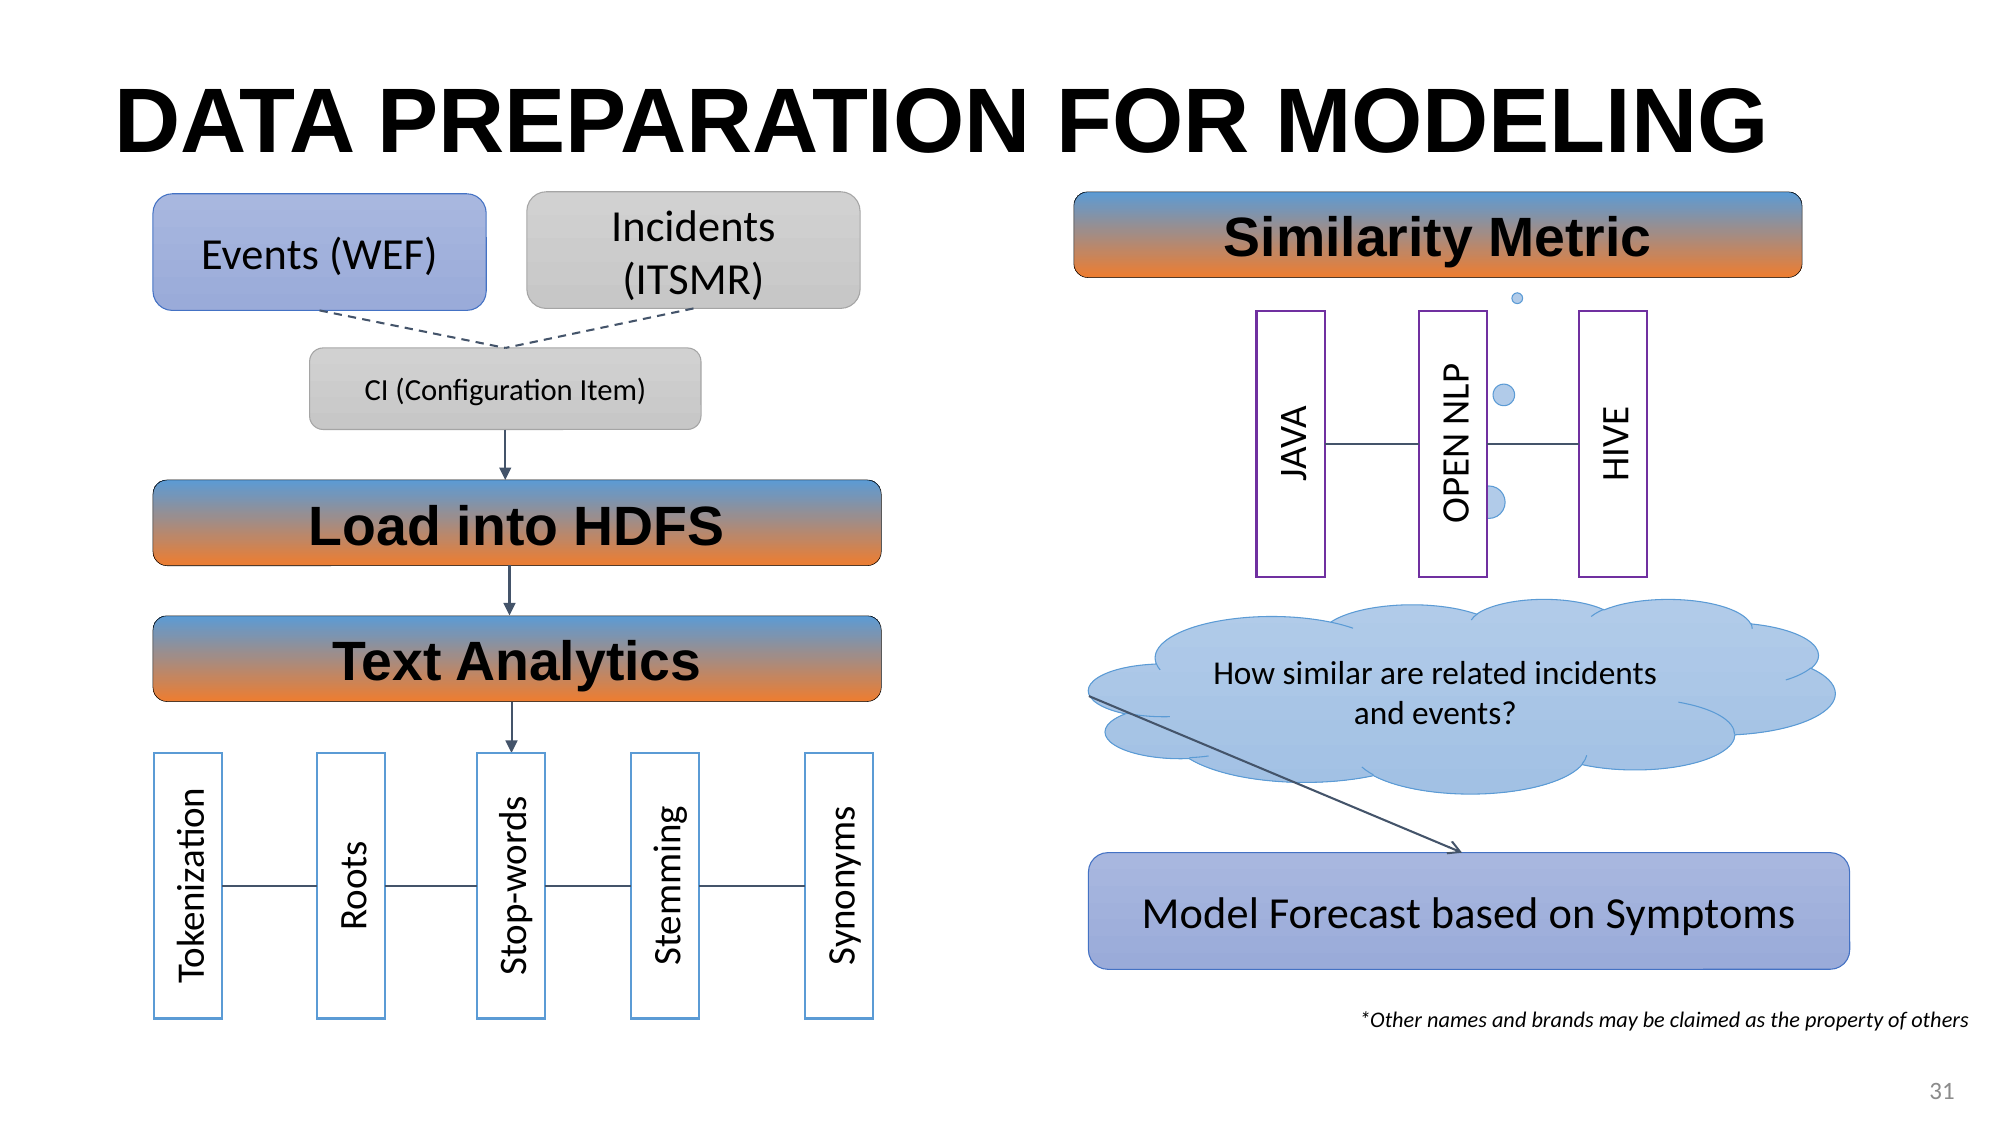

# DATA PREPARATION FOR MODELING
Incidents (ITSMR)
Similarity Metric
Events (WEF)
CI (Configuration Item)
JAVA
OPEN NLP
HIVE
Load into HDFS
How similar are related incidents and events?
Text Analytics
Tokenization
Roots
Stop-words
Stemming
Synonyms
Model Forecast based on Symptoms
*Other names and brands may be claimed as the property of others
31